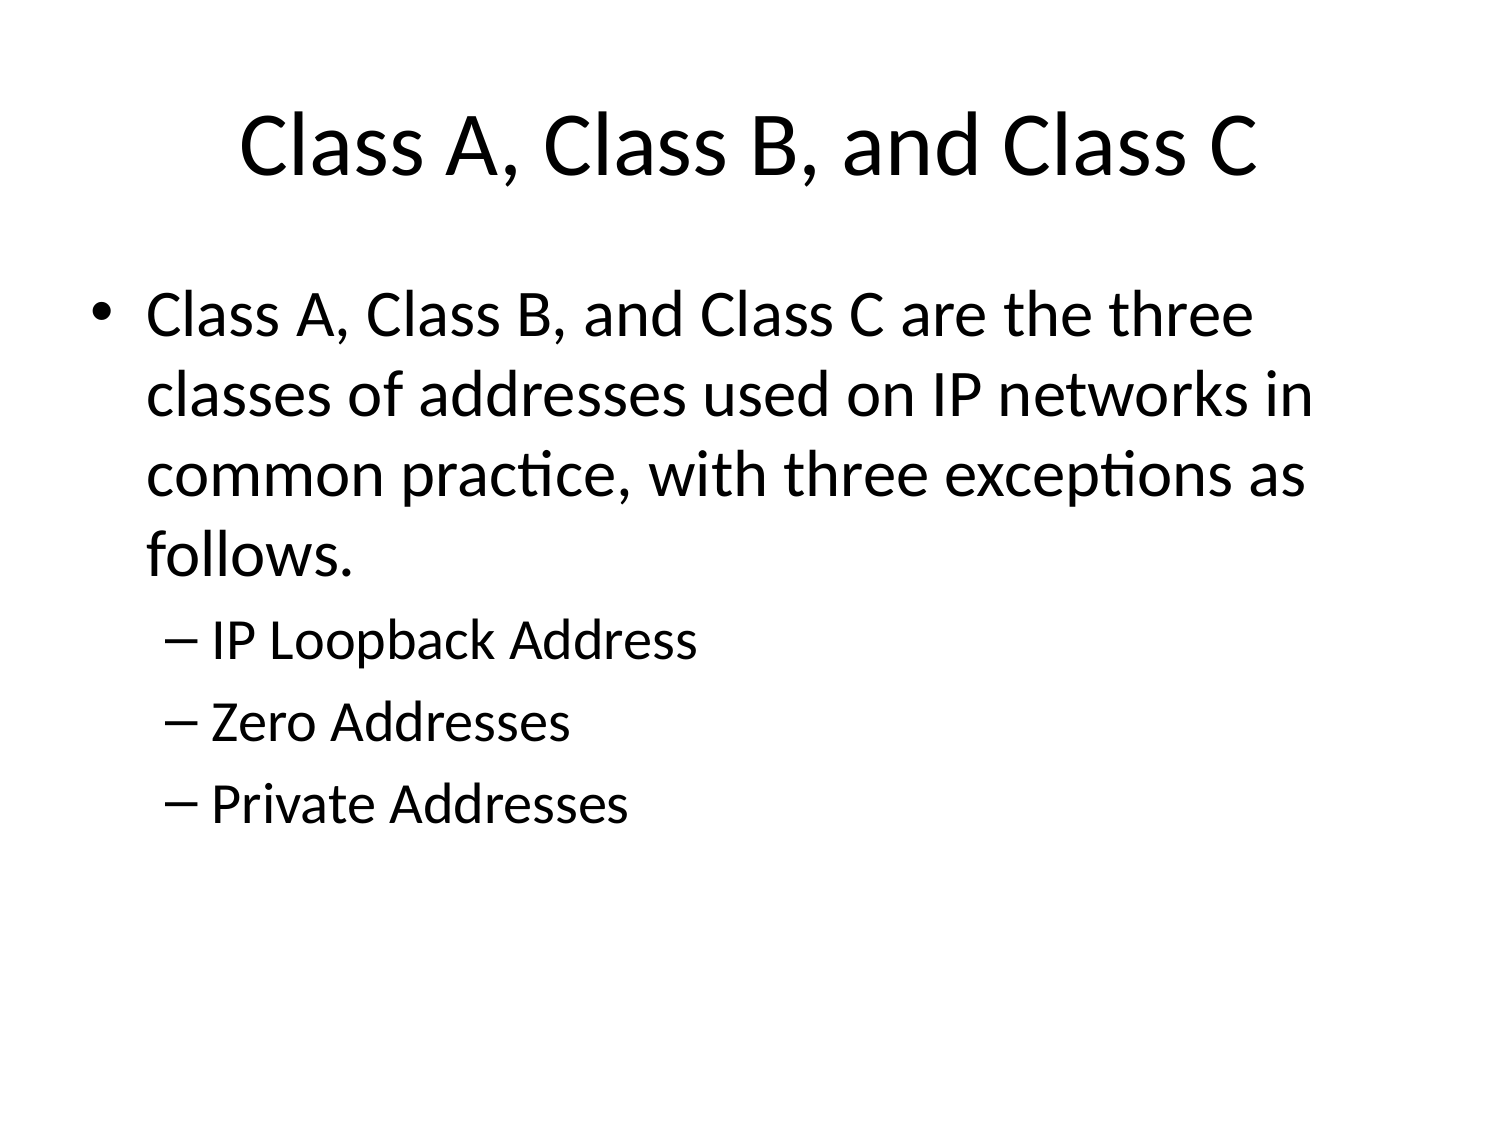

# Class A, Class B, and Class C
Class A, Class B, and Class C are the three classes of addresses used on IP networks in common practice, with three exceptions as follows.
IP Loopback Address
Zero Addresses
Private Addresses